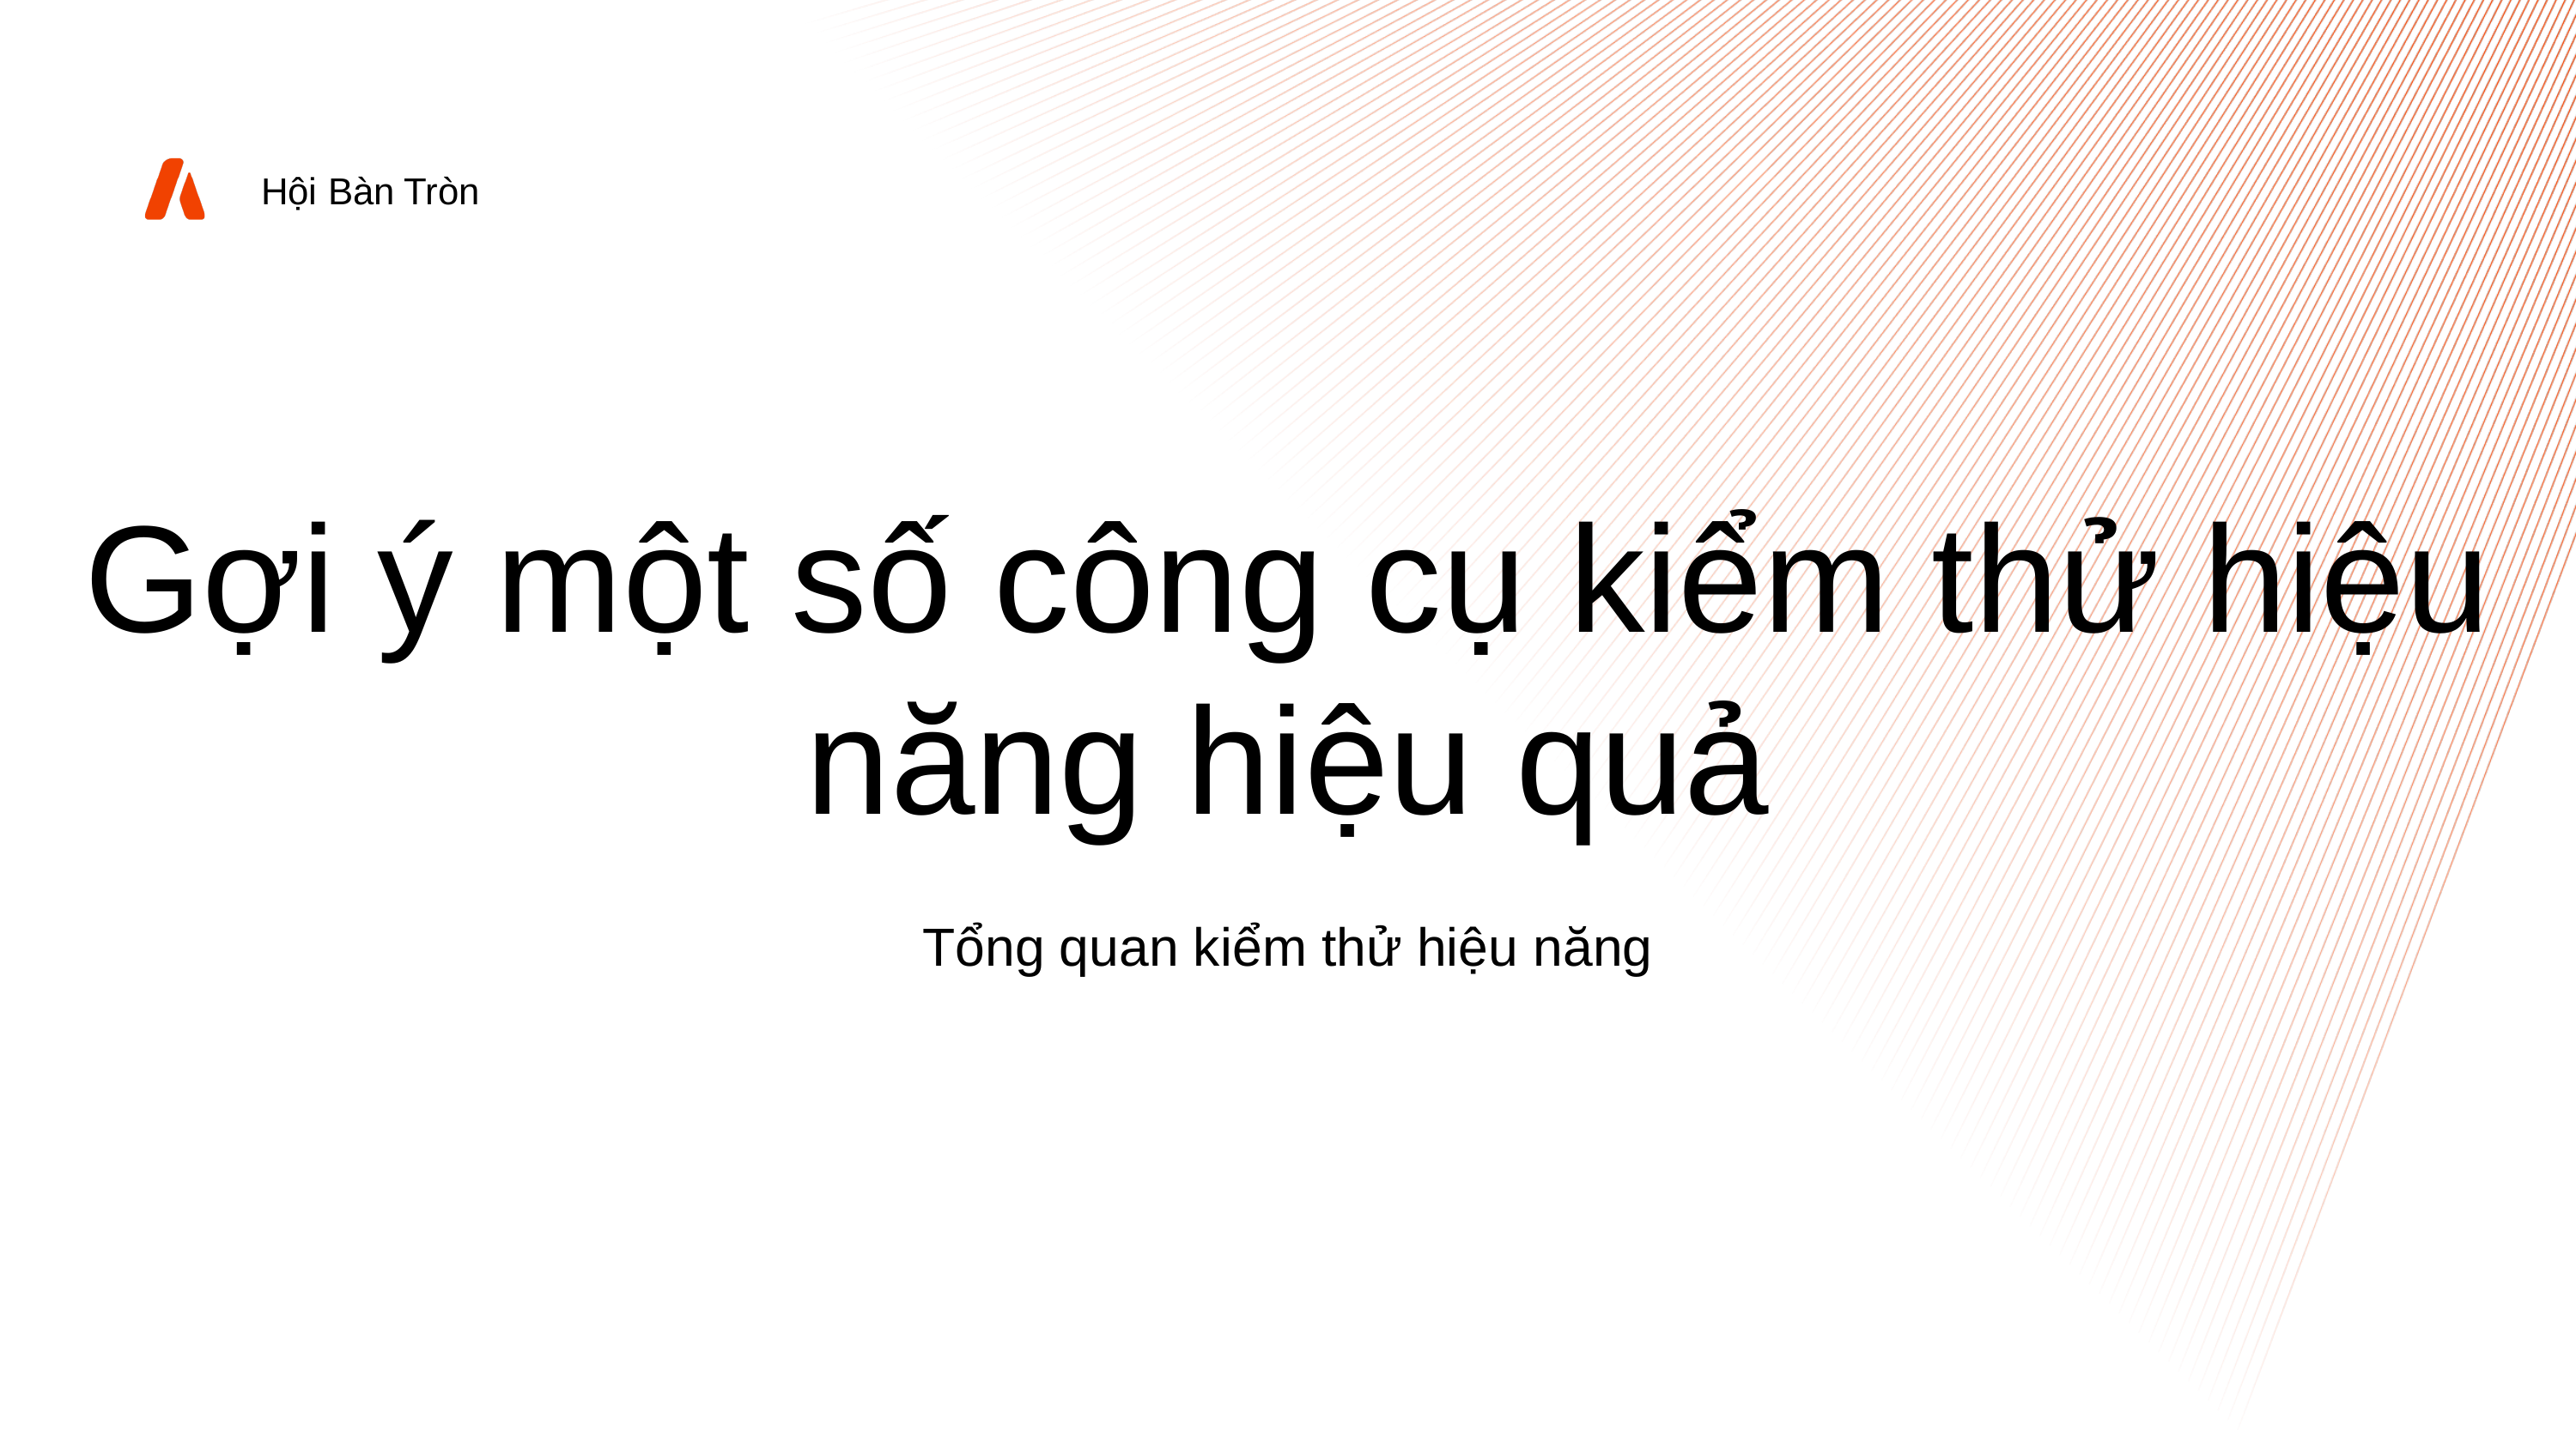

Hội Bàn Tròn
Gợi ý một số công cụ kiểm thử hiệu năng hiệu quả
Tổng quan kiểm thử hiệu năng